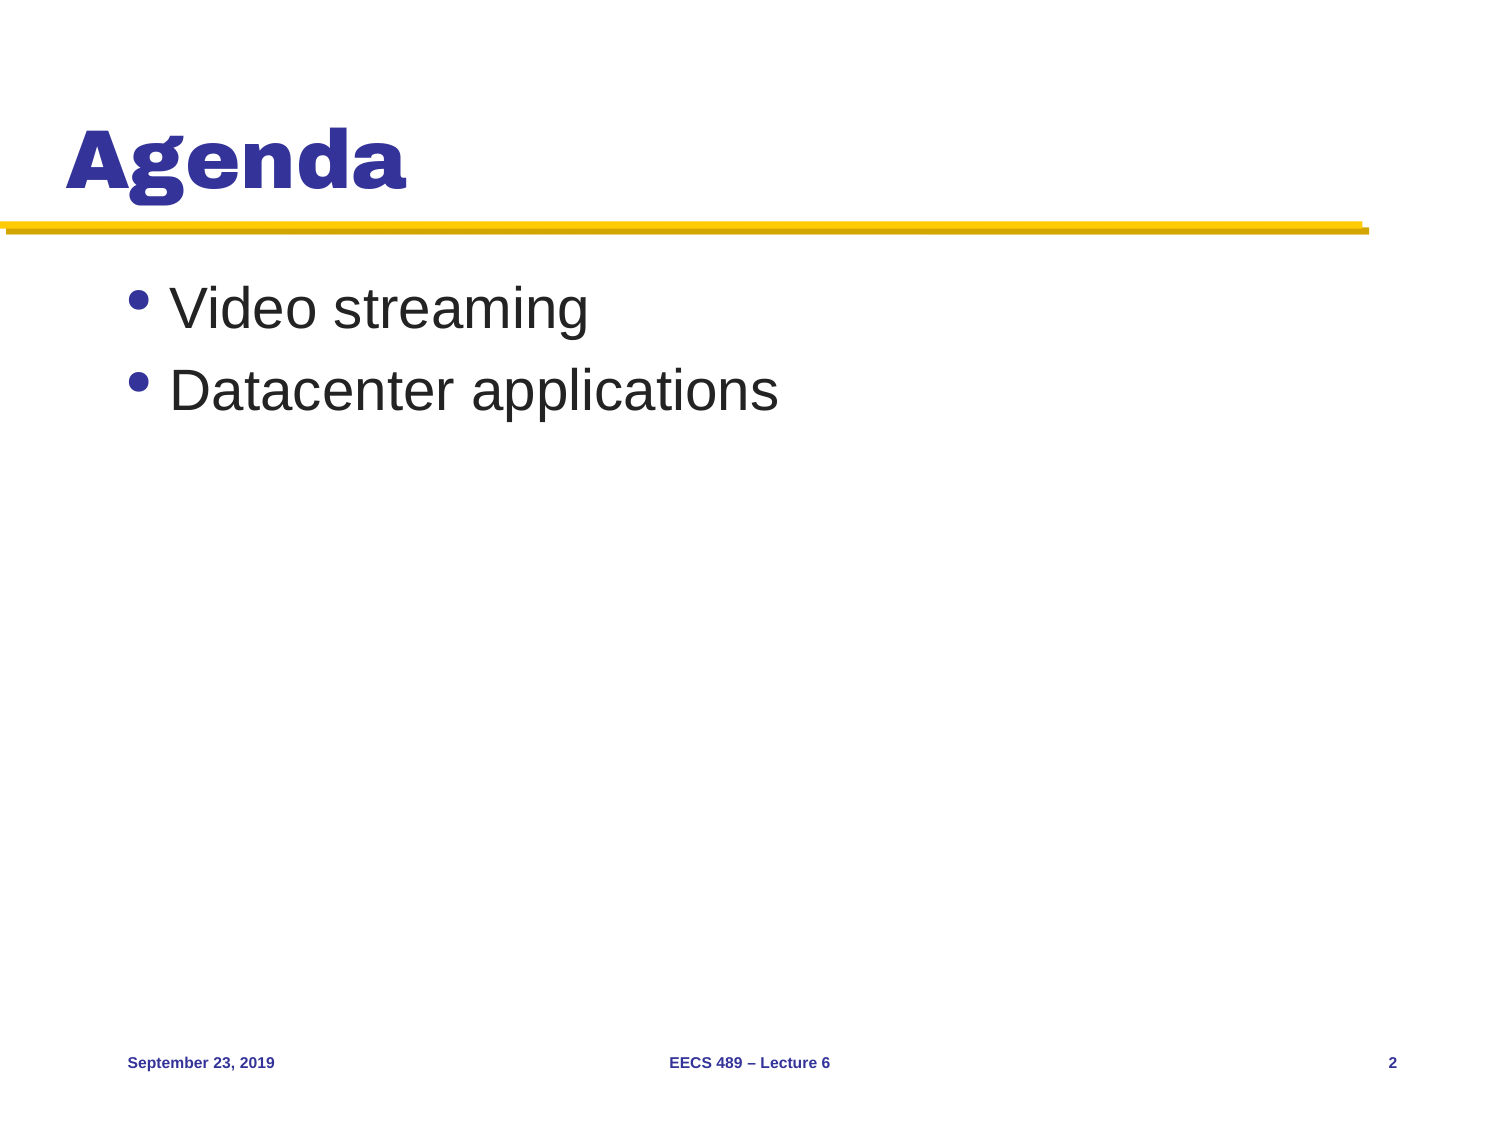

# Agenda
Video streaming
Datacenter applications
September 23, 2019
EECS 489 – Lecture 6
2